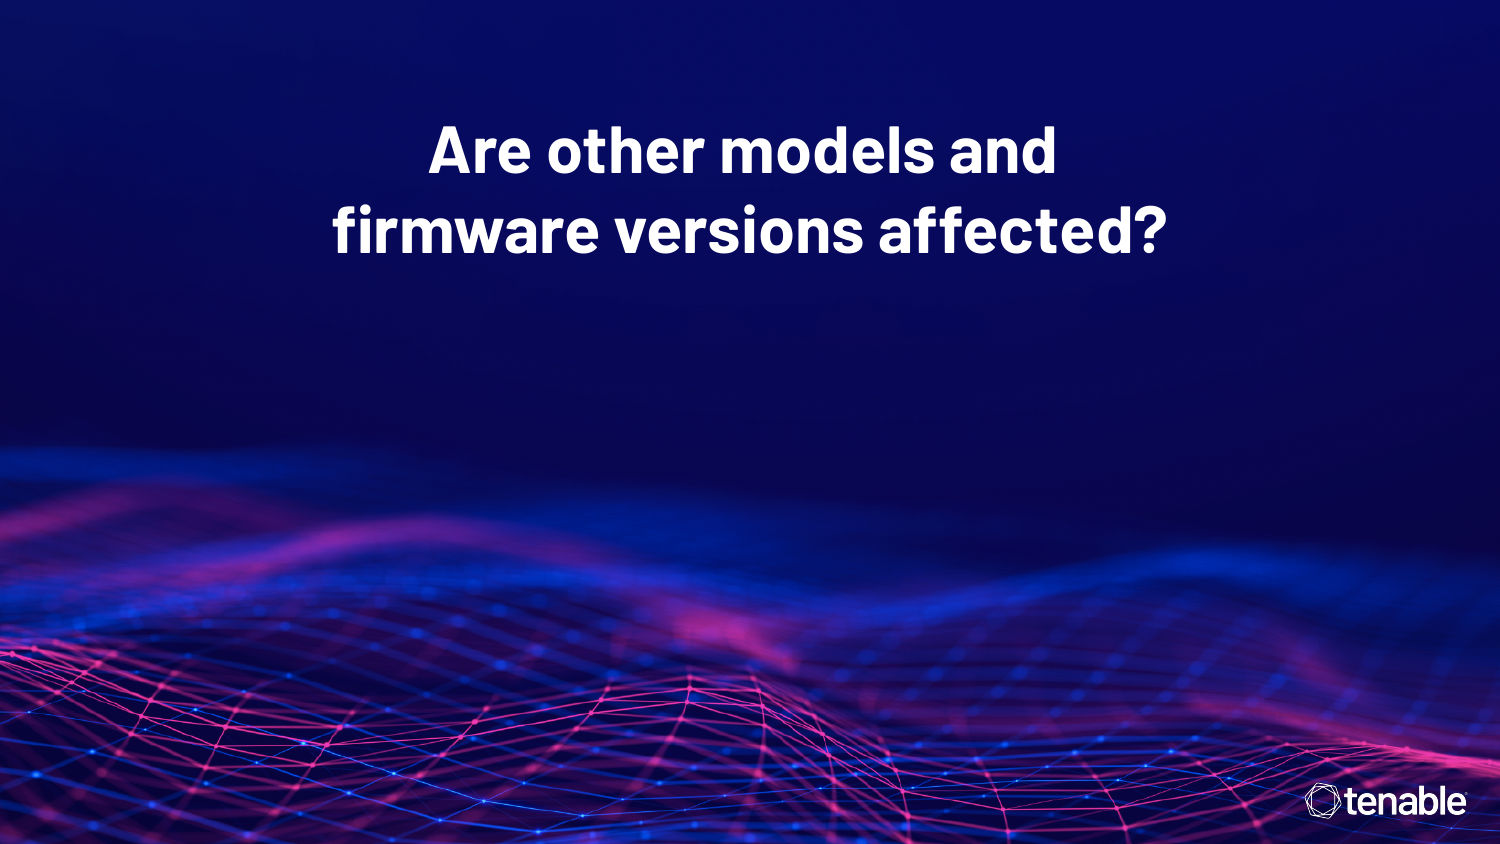

Are other models and
firmware versions affected?